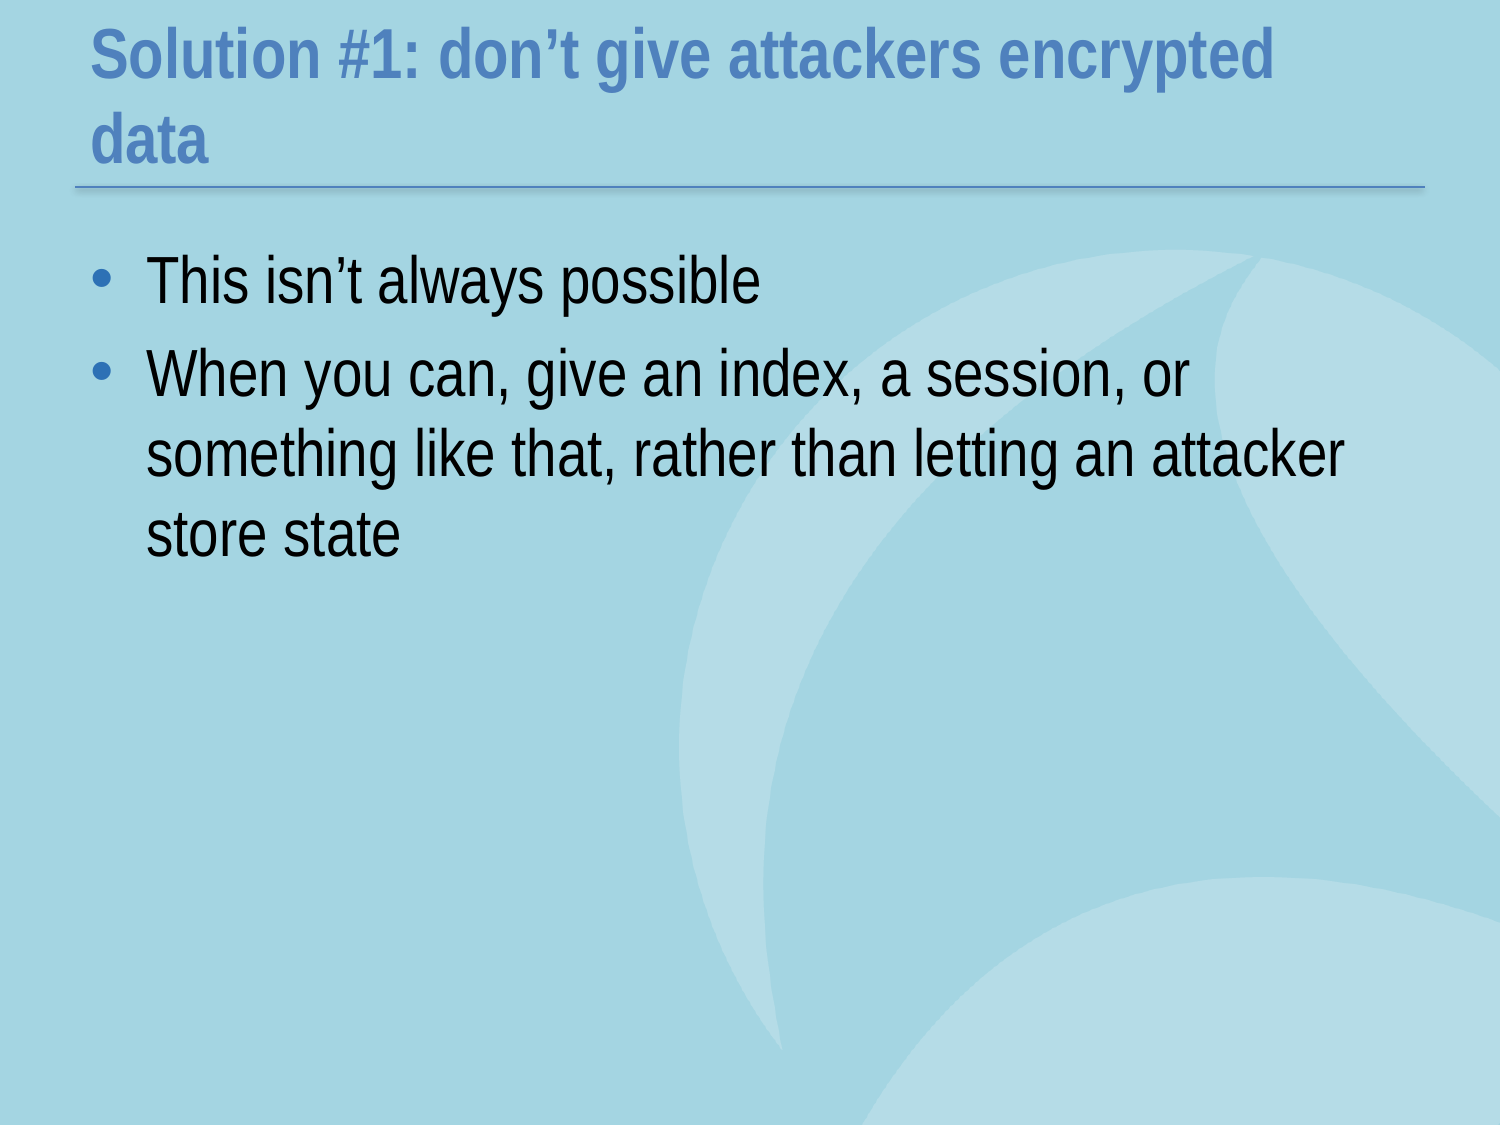

# Solution #1: don’t give attackers encrypted data
This isn’t always possible
When you can, give an index, a session, or something like that, rather than letting an attacker store state